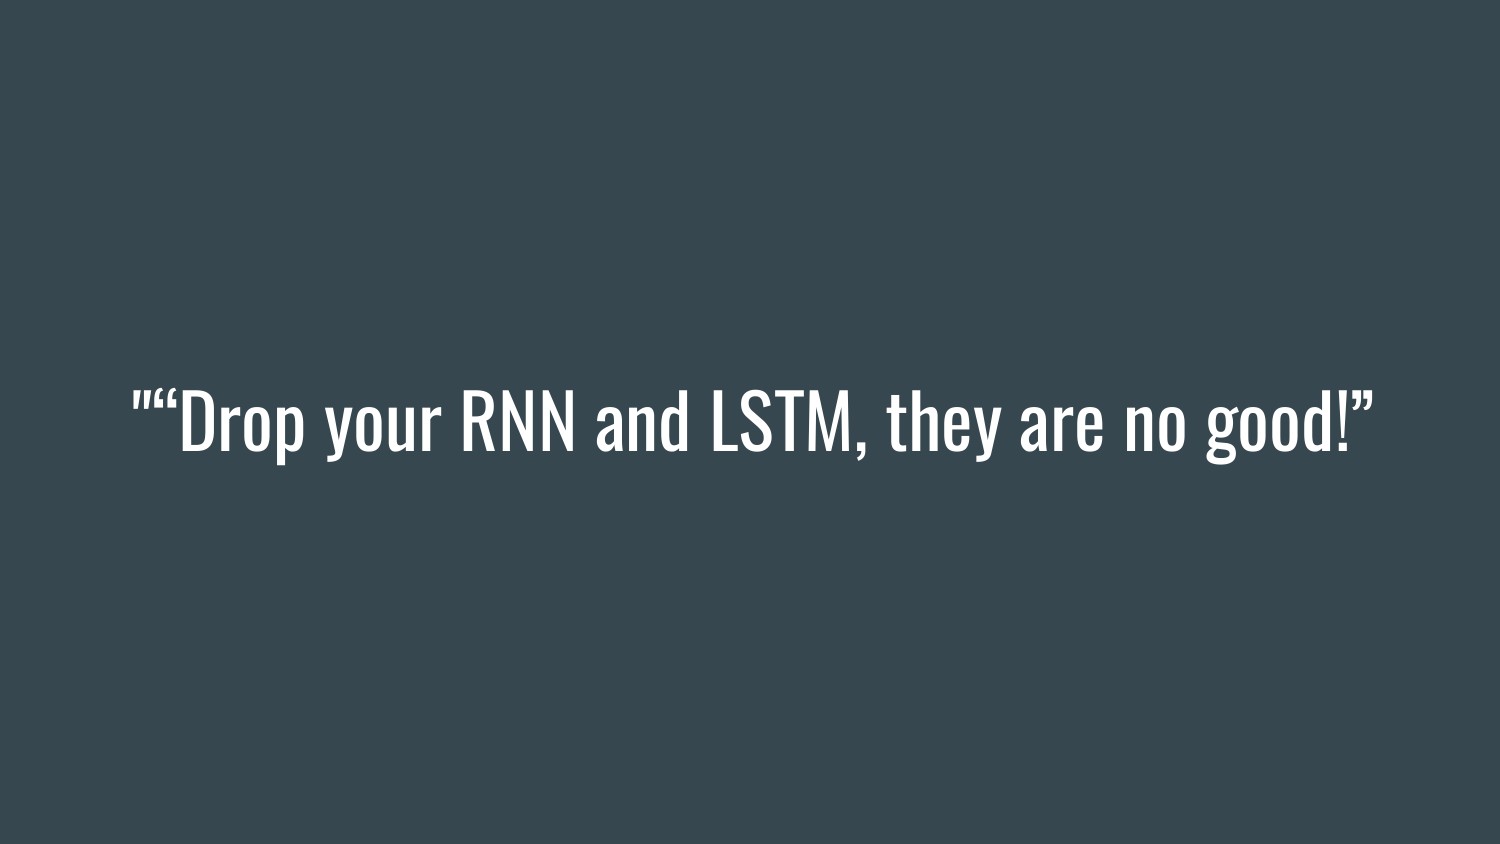

# "“Drop your RNN and LSTM, they are no good!”